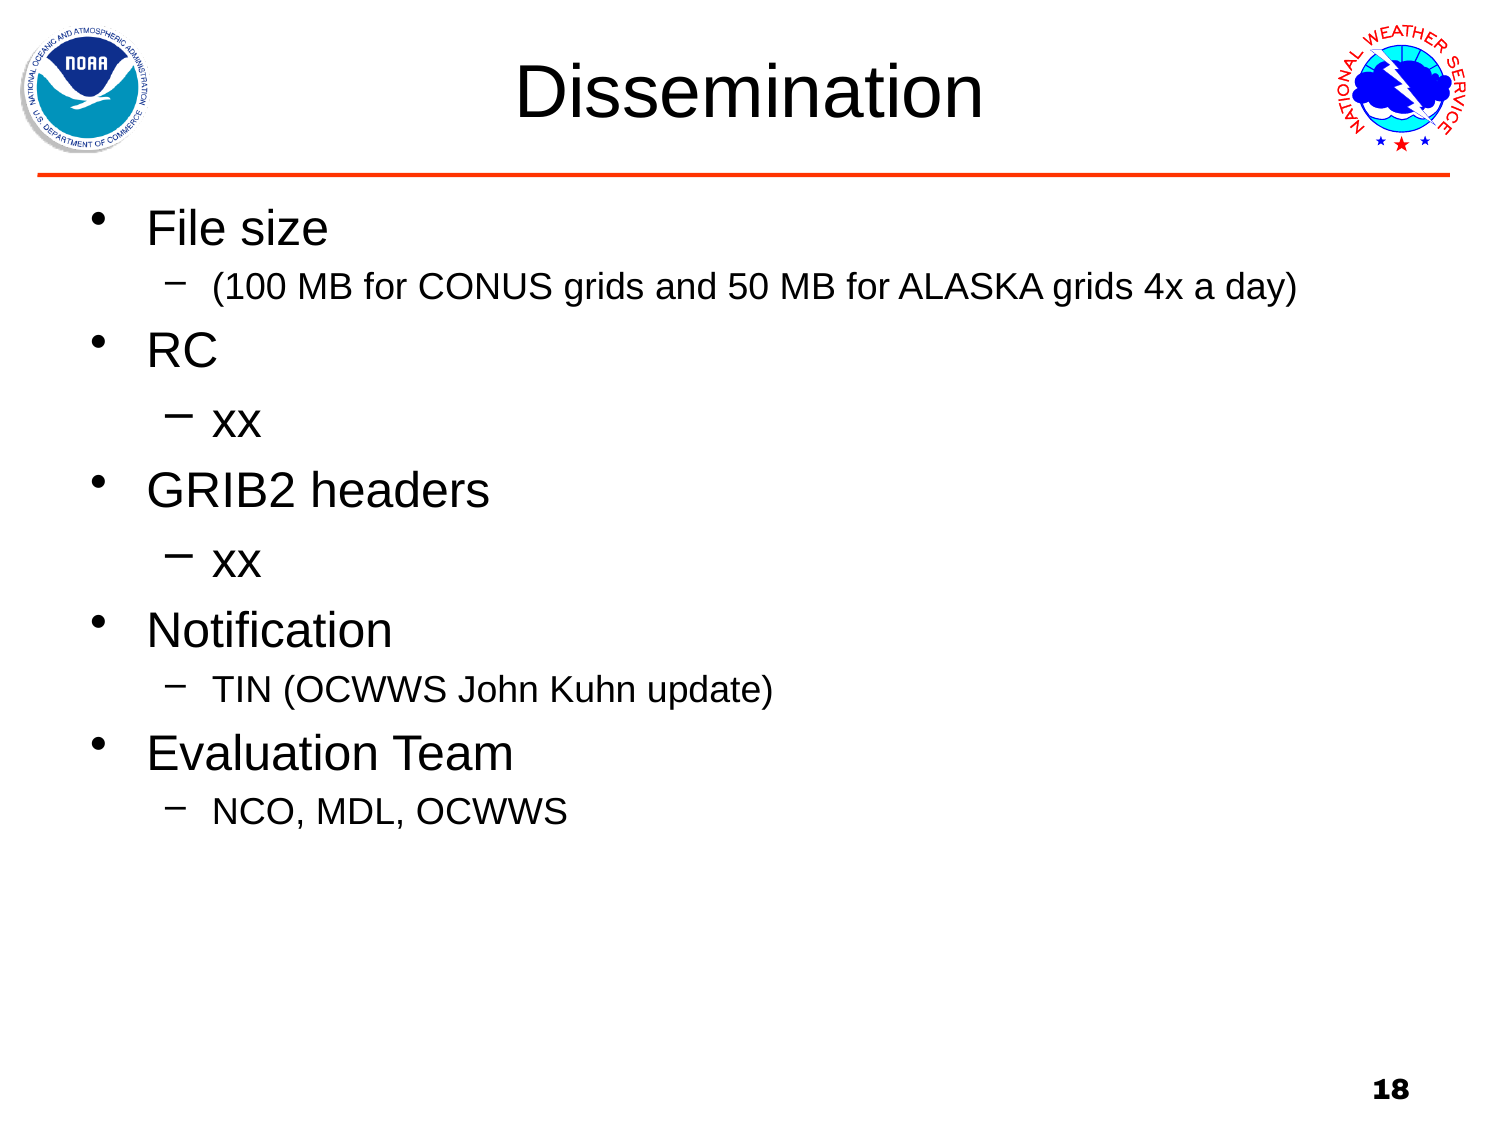

# Dissemination
File size
(100 MB for CONUS grids and 50 MB for ALASKA grids 4x a day)
RC
xx
GRIB2 headers
xx
Notification
TIN (OCWWS John Kuhn update)
Evaluation Team
NCO, MDL, OCWWS